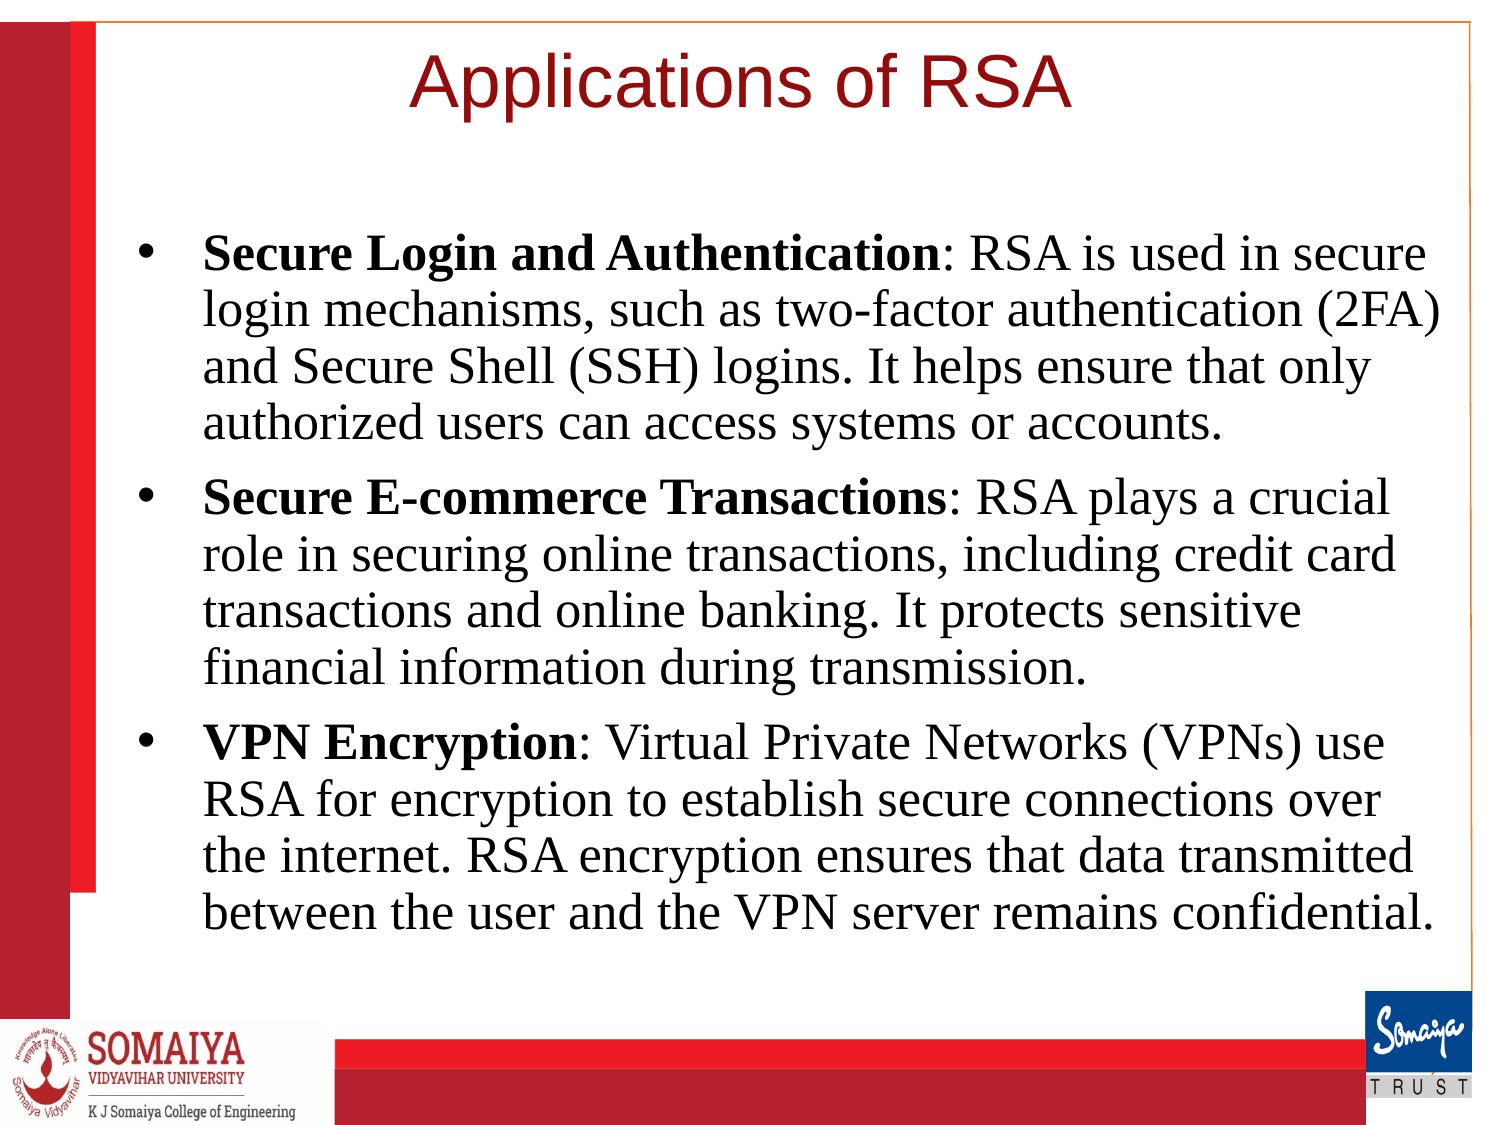

# Applications of RSA
Secure Login and Authentication: RSA is used in secure login mechanisms, such as two-factor authentication (2FA) and Secure Shell (SSH) logins. It helps ensure that only authorized users can access systems or accounts.
Secure E-commerce Transactions: RSA plays a crucial role in securing online transactions, including credit card transactions and online banking. It protects sensitive financial information during transmission.
VPN Encryption: Virtual Private Networks (VPNs) use RSA for encryption to establish secure connections over the internet. RSA encryption ensures that data transmitted between the user and the VPN server remains confidential.